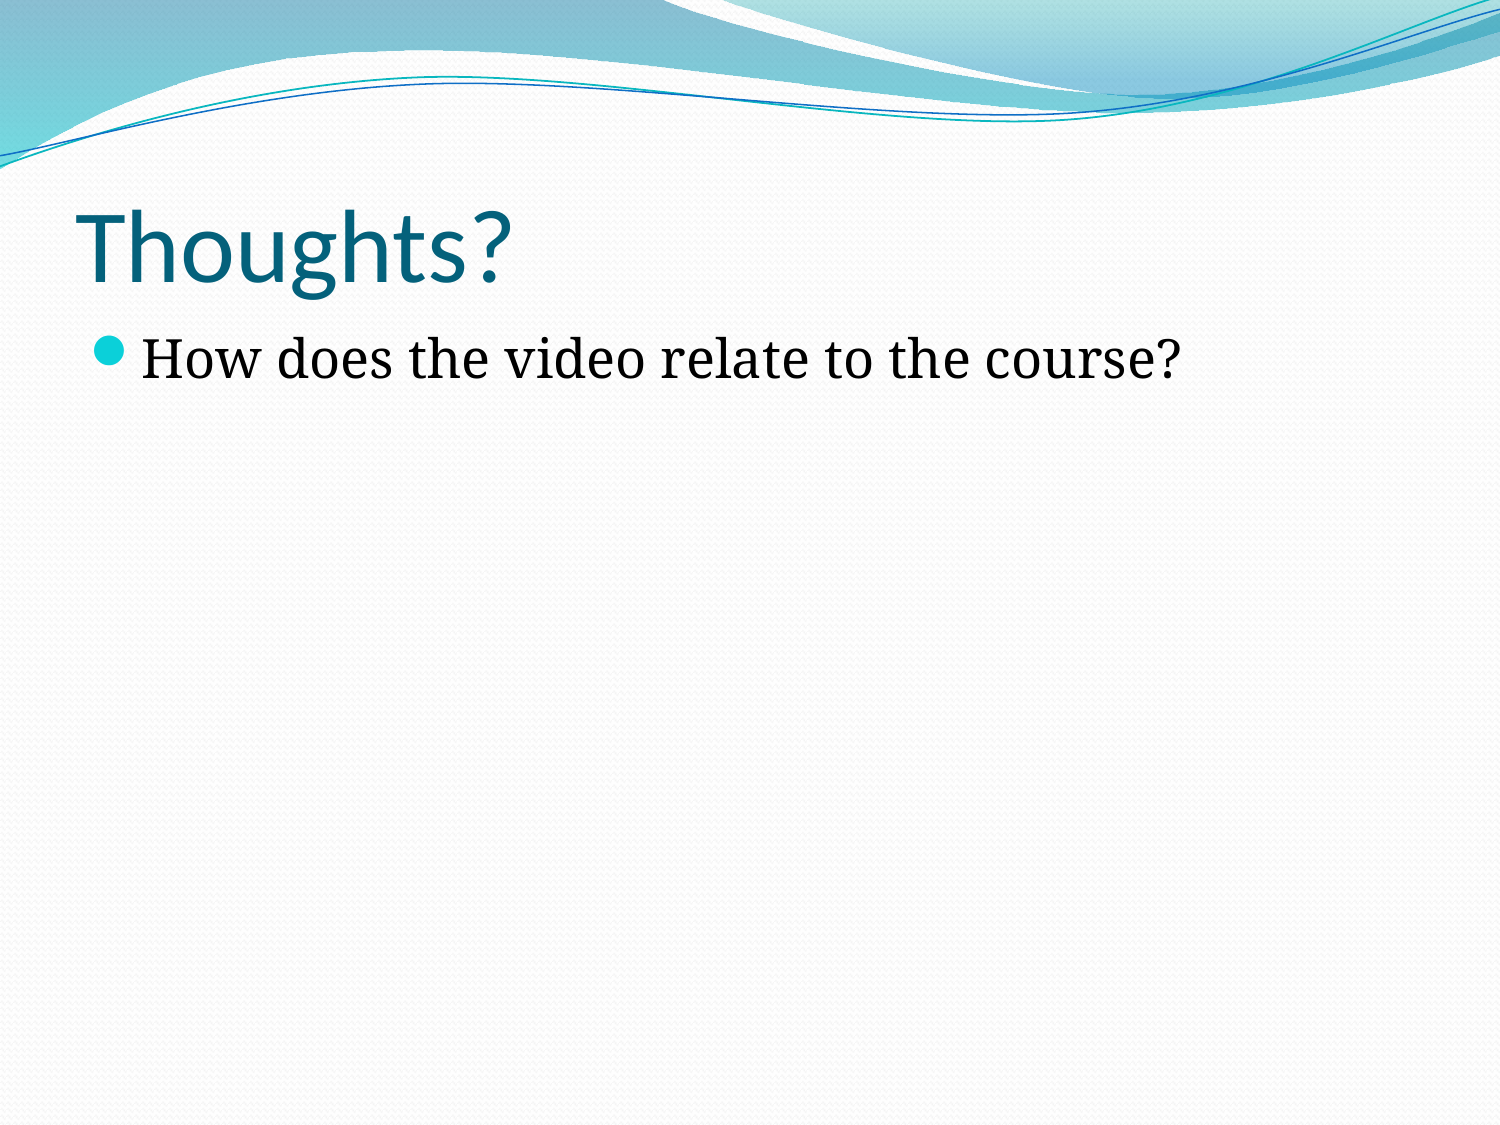

# Thoughts?
How does the video relate to the course?